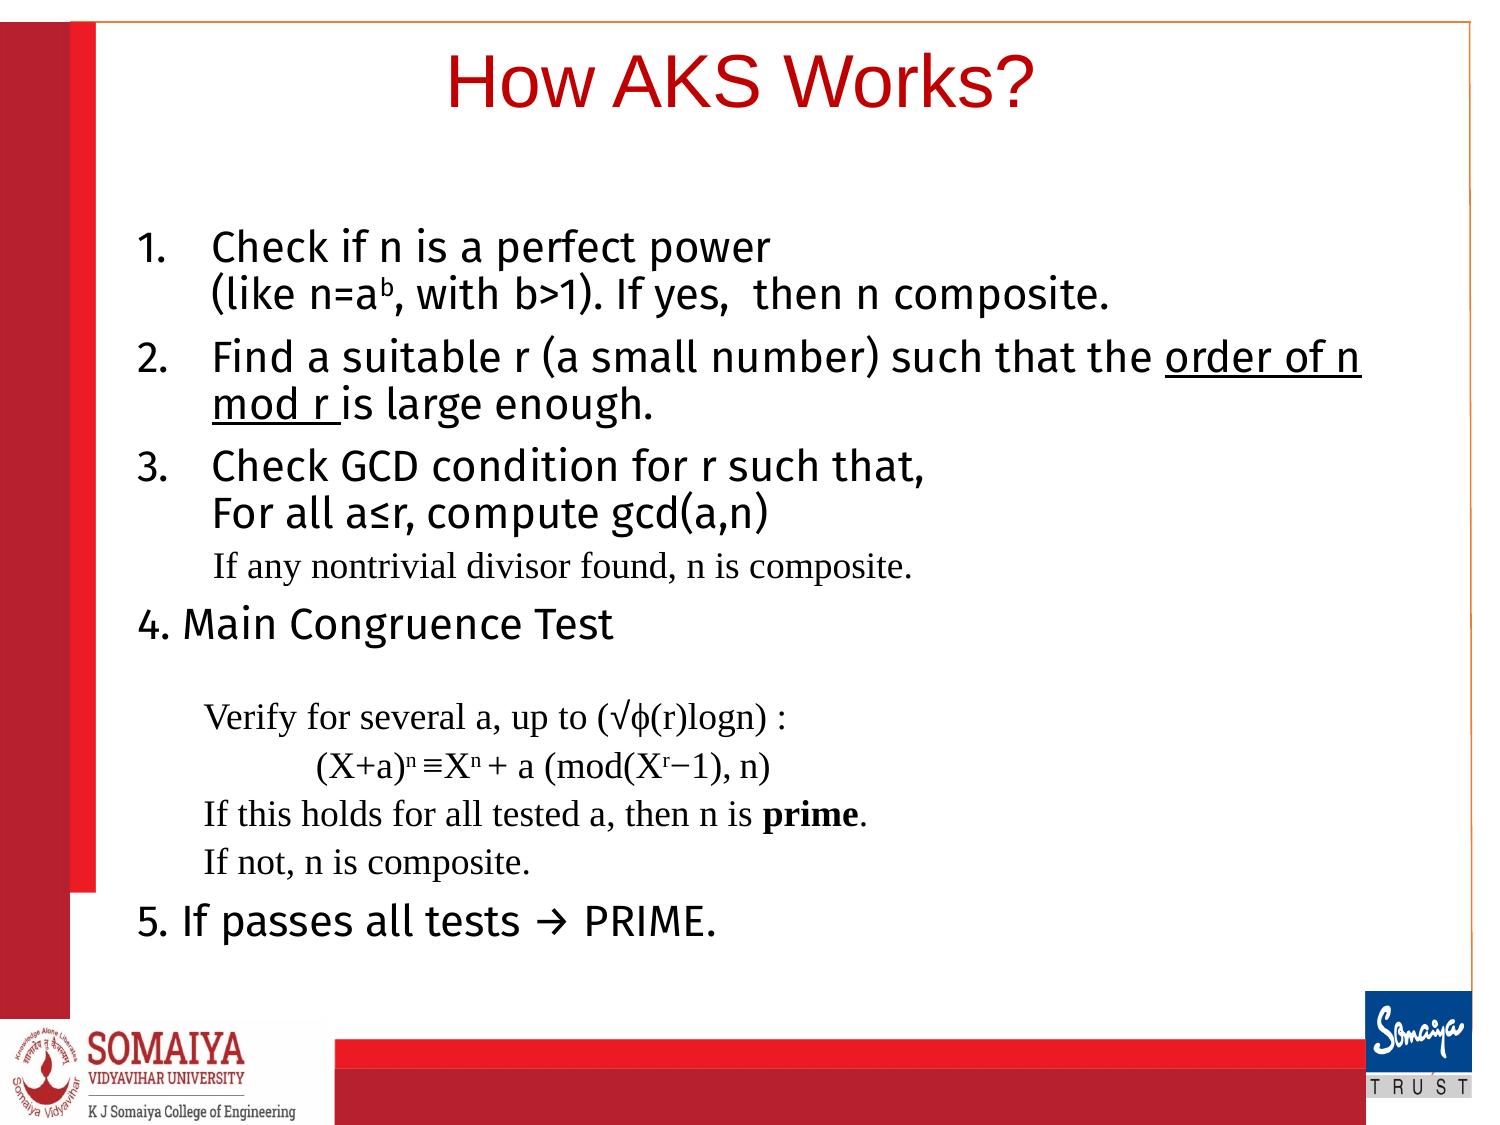

# How AKS Works?
Check if n is a perfect power
(like n=ab, with b>1). If yes,  then n composite.
Find a suitable r (a small number) such that the order of n mod r is large enough.
Check GCD condition for r such that,
For all a≤r, compute gcd⁡(a,n)
 If any nontrivial divisor found, n is composite.
4. Main Congruence Test
Verify for several a, up to (√ϕ(r)log⁡n) :
	(X+a)n ≡Xn + a (mod(Xr−1), n)
If this holds for all tested a, then n is prime.
If not, n is composite.
5. If passes all tests → PRIME.